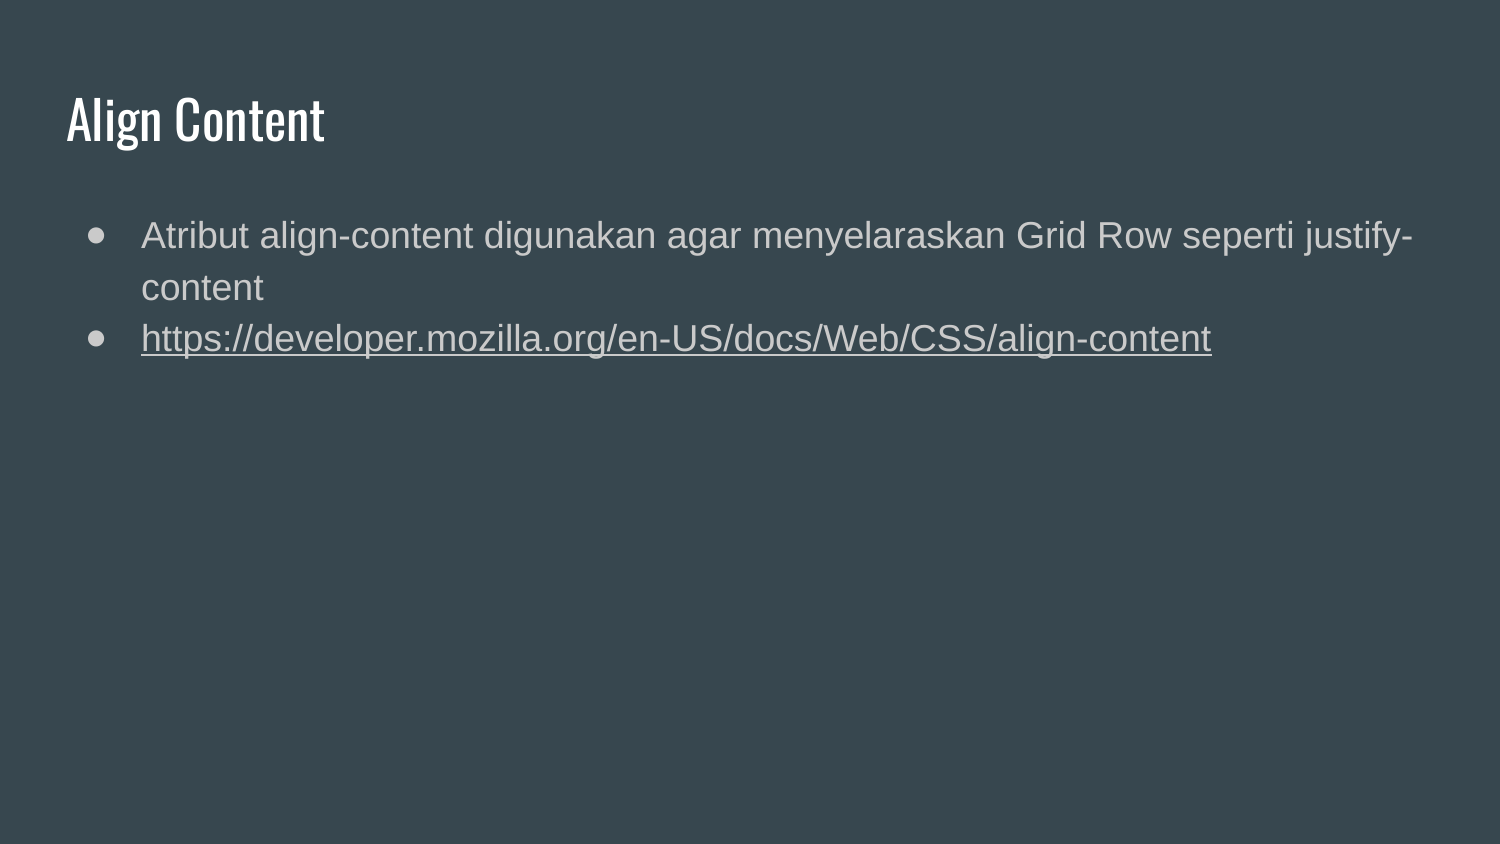

# Align Content
Atribut align-content digunakan agar menyelaraskan Grid Row seperti justify-content
https://developer.mozilla.org/en-US/docs/Web/CSS/align-content